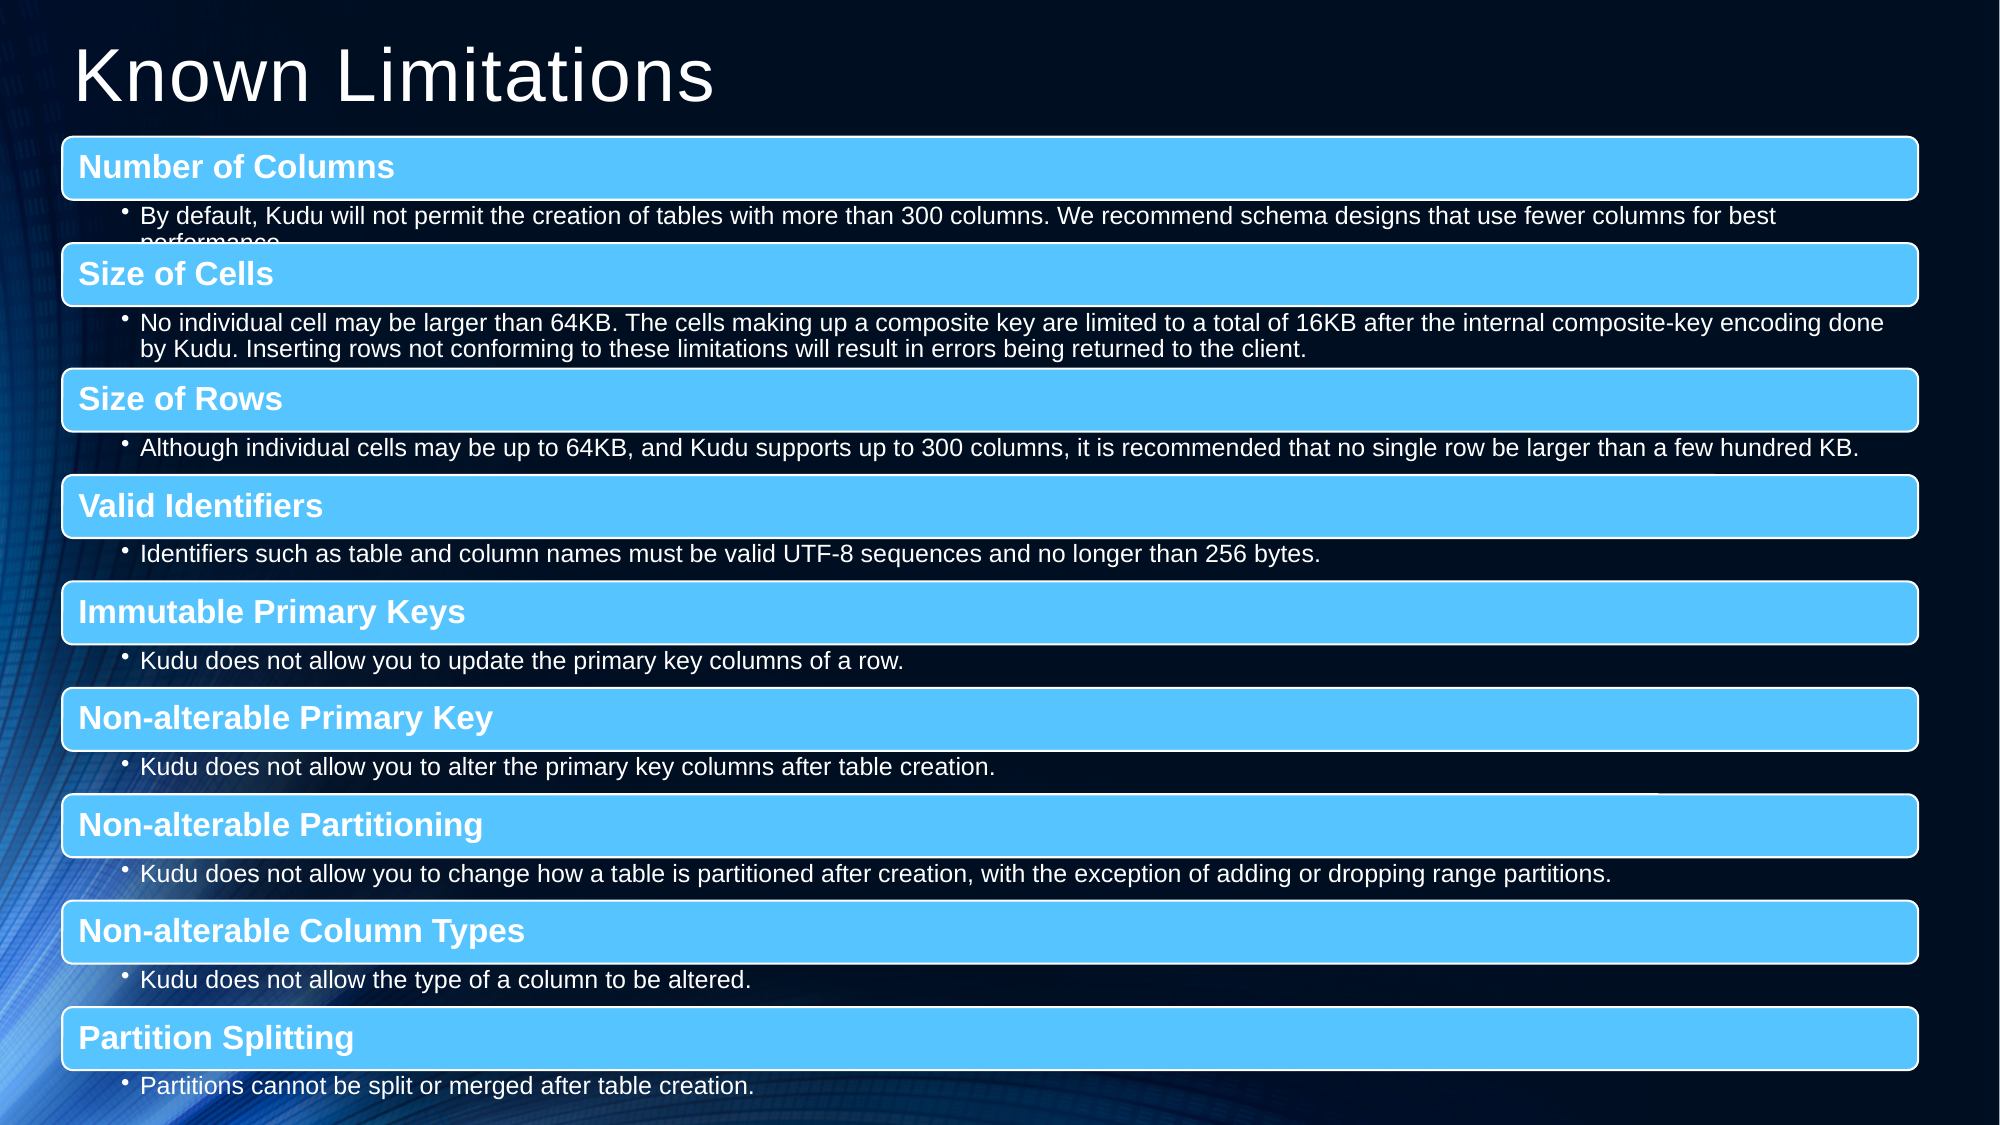

# Known Limitations
Number of Columns
By default, Kudu will not permit the creation of tables with more than 300 columns. We recommend schema designs that use fewer columns for best performance.
Size of Cells
No individual cell may be larger than 64KB. The cells making up a composite key are limited to a total of 16KB after the internal composite-key encoding done by Kudu. Inserting rows not conforming to these limitations will result in errors being returned to the client.
Size of Rows
Although individual cells may be up to 64KB, and Kudu supports up to 300 columns, it is recommended that no single row be larger than a few hundred KB.
Valid Identifiers
Identifiers such as table and column names must be valid UTF-8 sequences and no longer than 256 bytes.
Immutable Primary Keys
Kudu does not allow you to update the primary key columns of a row.
Non-alterable Primary Key
Kudu does not allow you to alter the primary key columns after table creation.
Non-alterable Partitioning
Kudu does not allow you to change how a table is partitioned after creation, with the exception of adding or dropping range partitions.
Non-alterable Column Types
Kudu does not allow the type of a column to be altered.
Partition Splitting
Partitions cannot be split or merged after table creation.